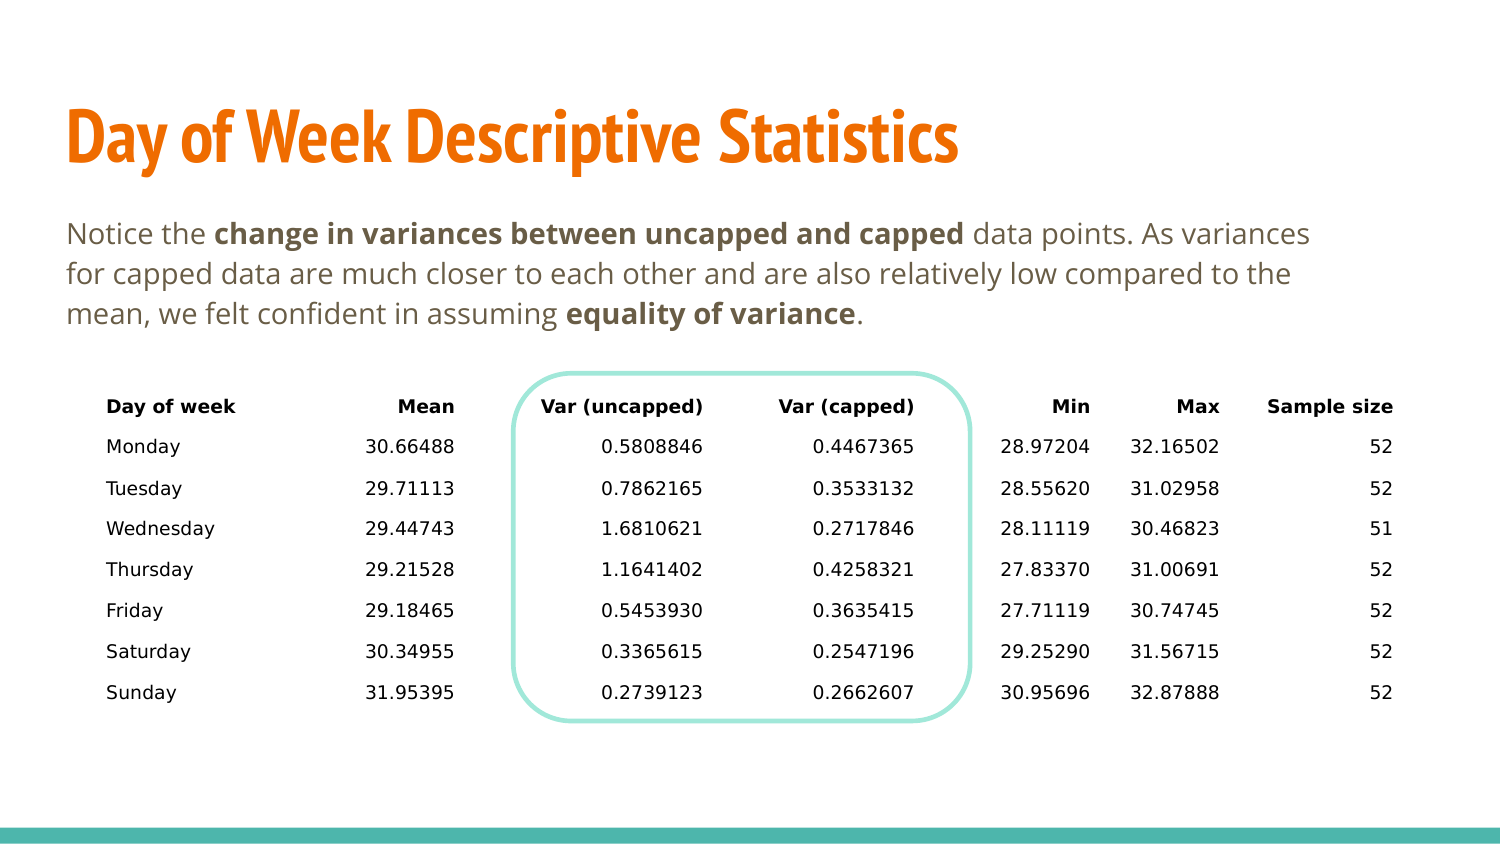

# Day of Week Descriptive Statistics

Notice the change in variances between uncapped and capped data points. As variances for capped data are much closer to each other and are also relatively low compared to the mean, we felt confident in assuming equality of variance.

| Day of week | Mean | Var (uncapped) | Var (capped) | Min | Max | Sample size |
| --- | --- | --- | --- | --- | --- | --- |
| Monday | 30.66488 | 0.5808846 | 0.4467365 | 28.97204 | 32.16502 | 52 |
| Tuesday | 29.71113 | 0.7862165 | 0.3533132 | 28.55620 | 31.02958 | 52 |
| Wednesday | 29.44743 | 1.6810621 | 0.2717846 | 28.11119 | 30.46823 | 51 |
| Thursday | 29.21528 | 1.1641402 | 0.4258321 | 27.83370 | 31.00691 | 52 |
| Friday | 29.18465 | 0.5453930 | 0.3635415 | 27.71119 | 30.74745 | 52 |
| Saturday | 30.34955 | 0.3365615 | 0.2547196 | 29.25290 | 31.56715 | 52 |
| Sunday | 31.95395 | 0.2739123 | 0.2662607 | 30.95696 | 32.87888 | 52 |